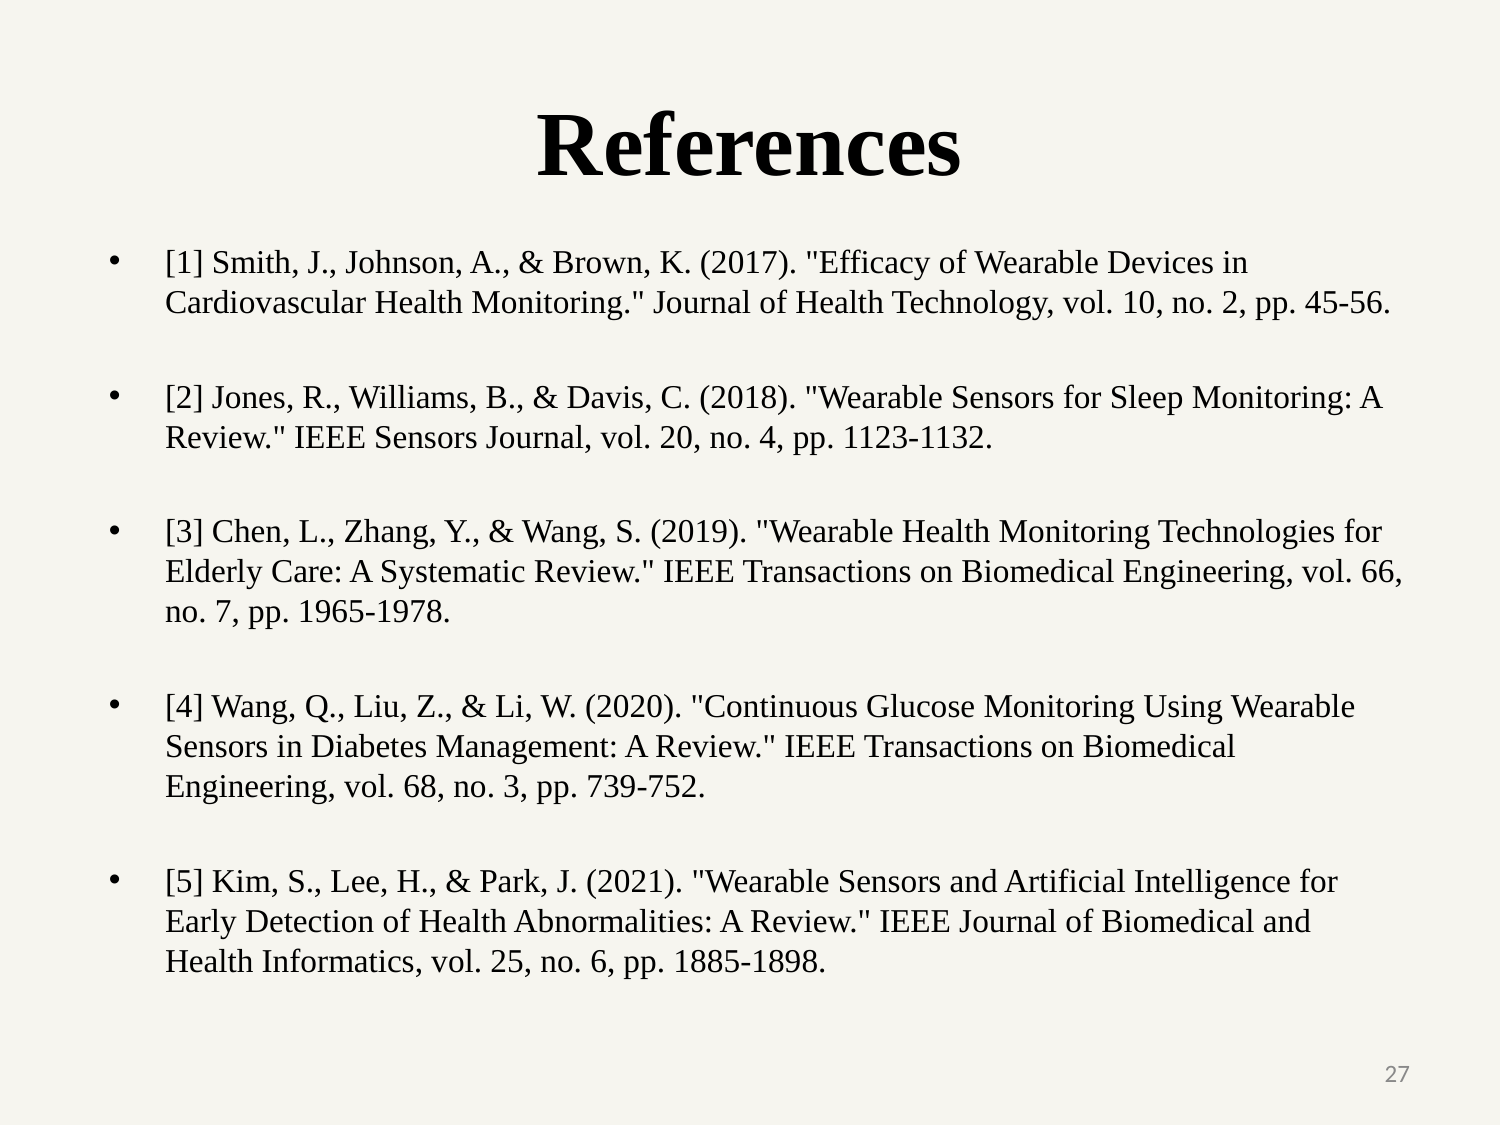

# References
[1] Smith, J., Johnson, A., & Brown, K. (2017). "Efficacy of Wearable Devices in Cardiovascular Health Monitoring." Journal of Health Technology, vol. 10, no. 2, pp. 45-56.

[2] Jones, R., Williams, B., & Davis, C. (2018). "Wearable Sensors for Sleep Monitoring: A Review." IEEE Sensors Journal, vol. 20, no. 4, pp. 1123-1132.

[3] Chen, L., Zhang, Y., & Wang, S. (2019). "Wearable Health Monitoring Technologies for Elderly Care: A Systematic Review." IEEE Transactions on Biomedical Engineering, vol. 66, no. 7, pp. 1965-1978.

[4] Wang, Q., Liu, Z., & Li, W. (2020). "Continuous Glucose Monitoring Using Wearable Sensors in Diabetes Management: A Review." IEEE Transactions on Biomedical Engineering, vol. 68, no. 3, pp. 739-752.

[5] Kim, S., Lee, H., & Park, J. (2021). "Wearable Sensors and Artificial Intelligence for Early Detection of Health Abnormalities: A Review." IEEE Journal of Biomedical and Health Informatics, vol. 25, no. 6, pp. 1885-1898.

27